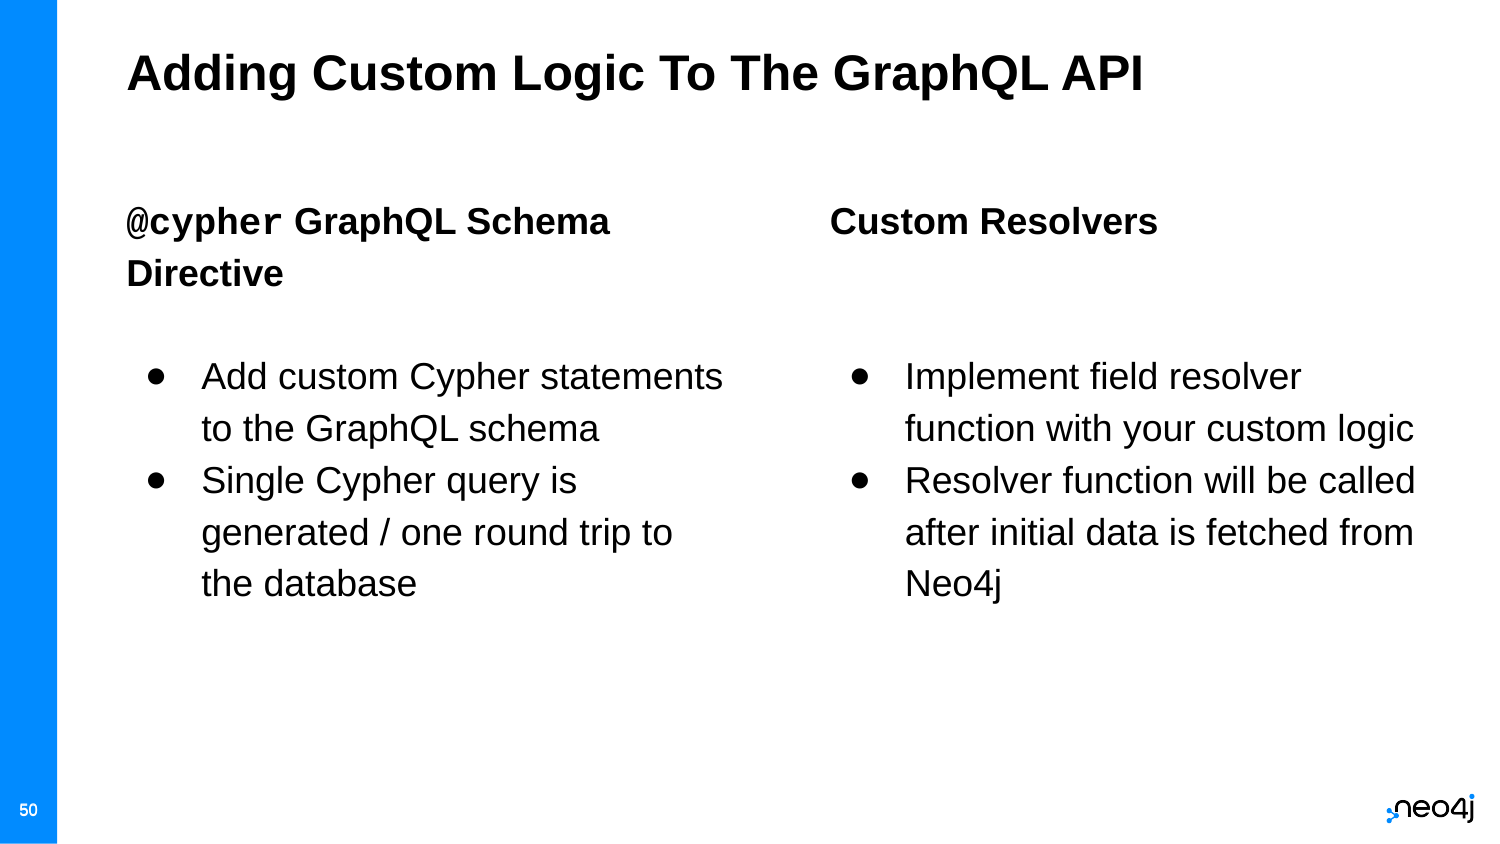

# Adding Custom Logic To The GraphQL API
@cypher GraphQL Schema Directive

Add custom Cypher statements to the GraphQL schema
Single Cypher query is generated / one round trip to the database
Custom Resolvers

Implement field resolver function with your custom logic
Resolver function will be called after initial data is fetched from Neo4j
50
50